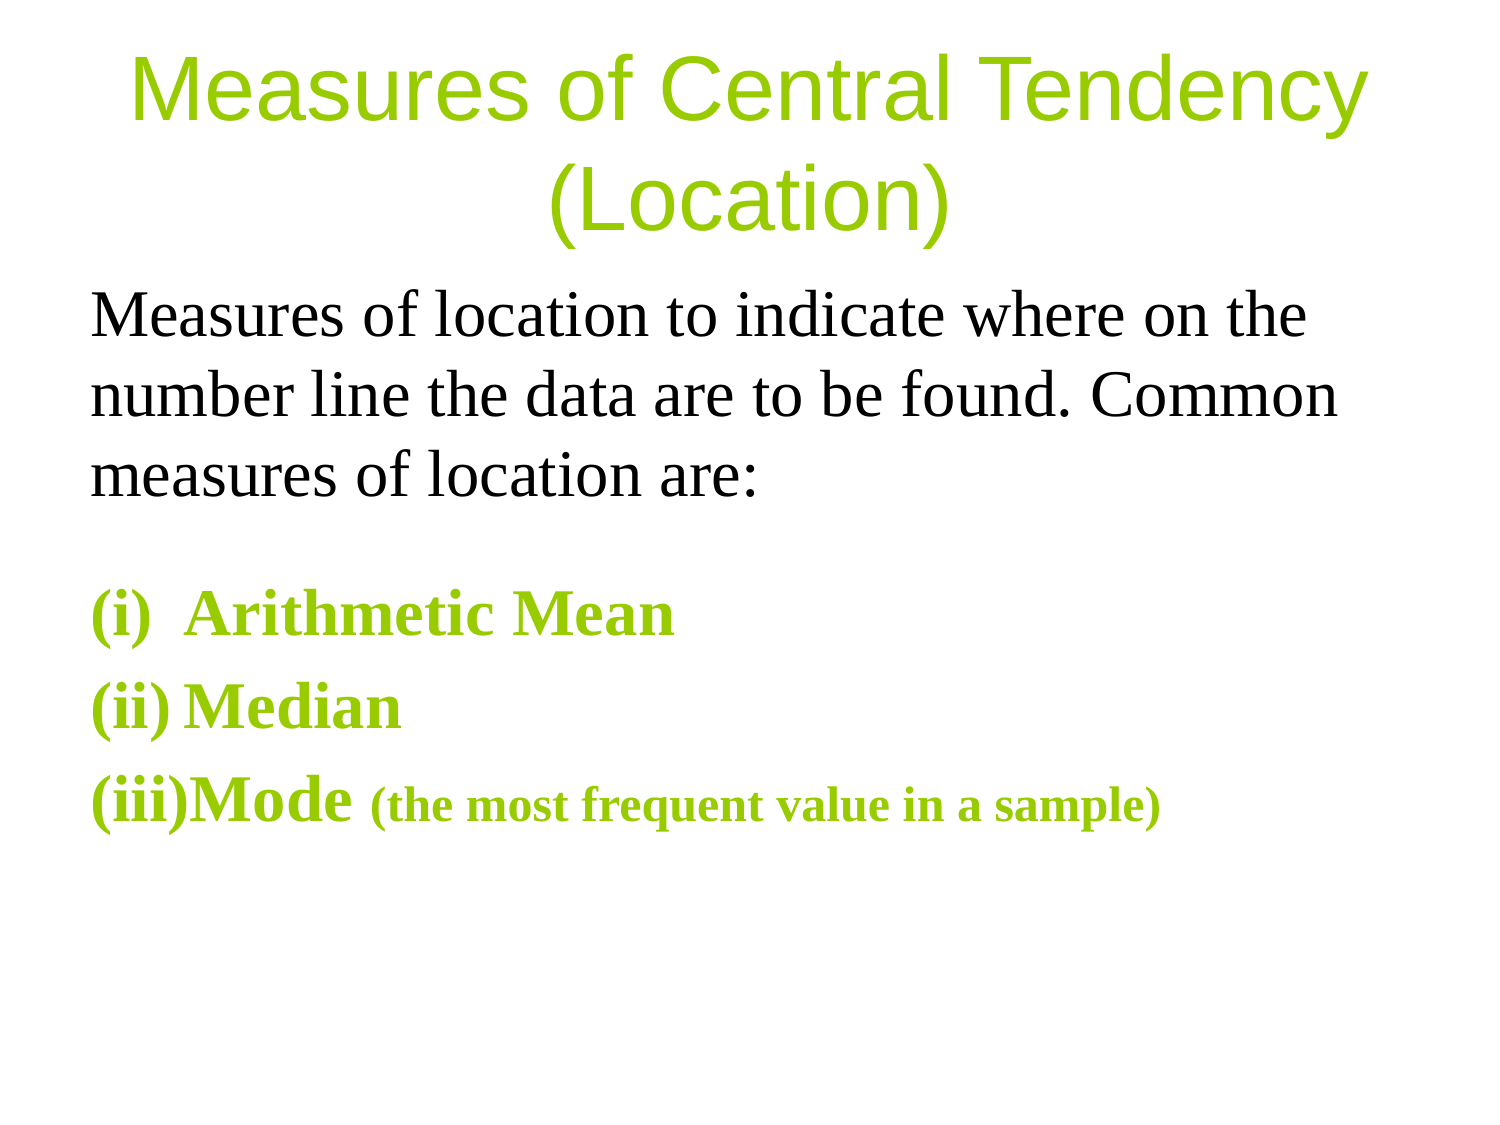

# Measures of Central Tendency (Location)
Measures of location to indicate where on the number line the data are to be found. Common measures of location are:

Arithmetic Mean
Median
Mode (the most frequent value in a sample)